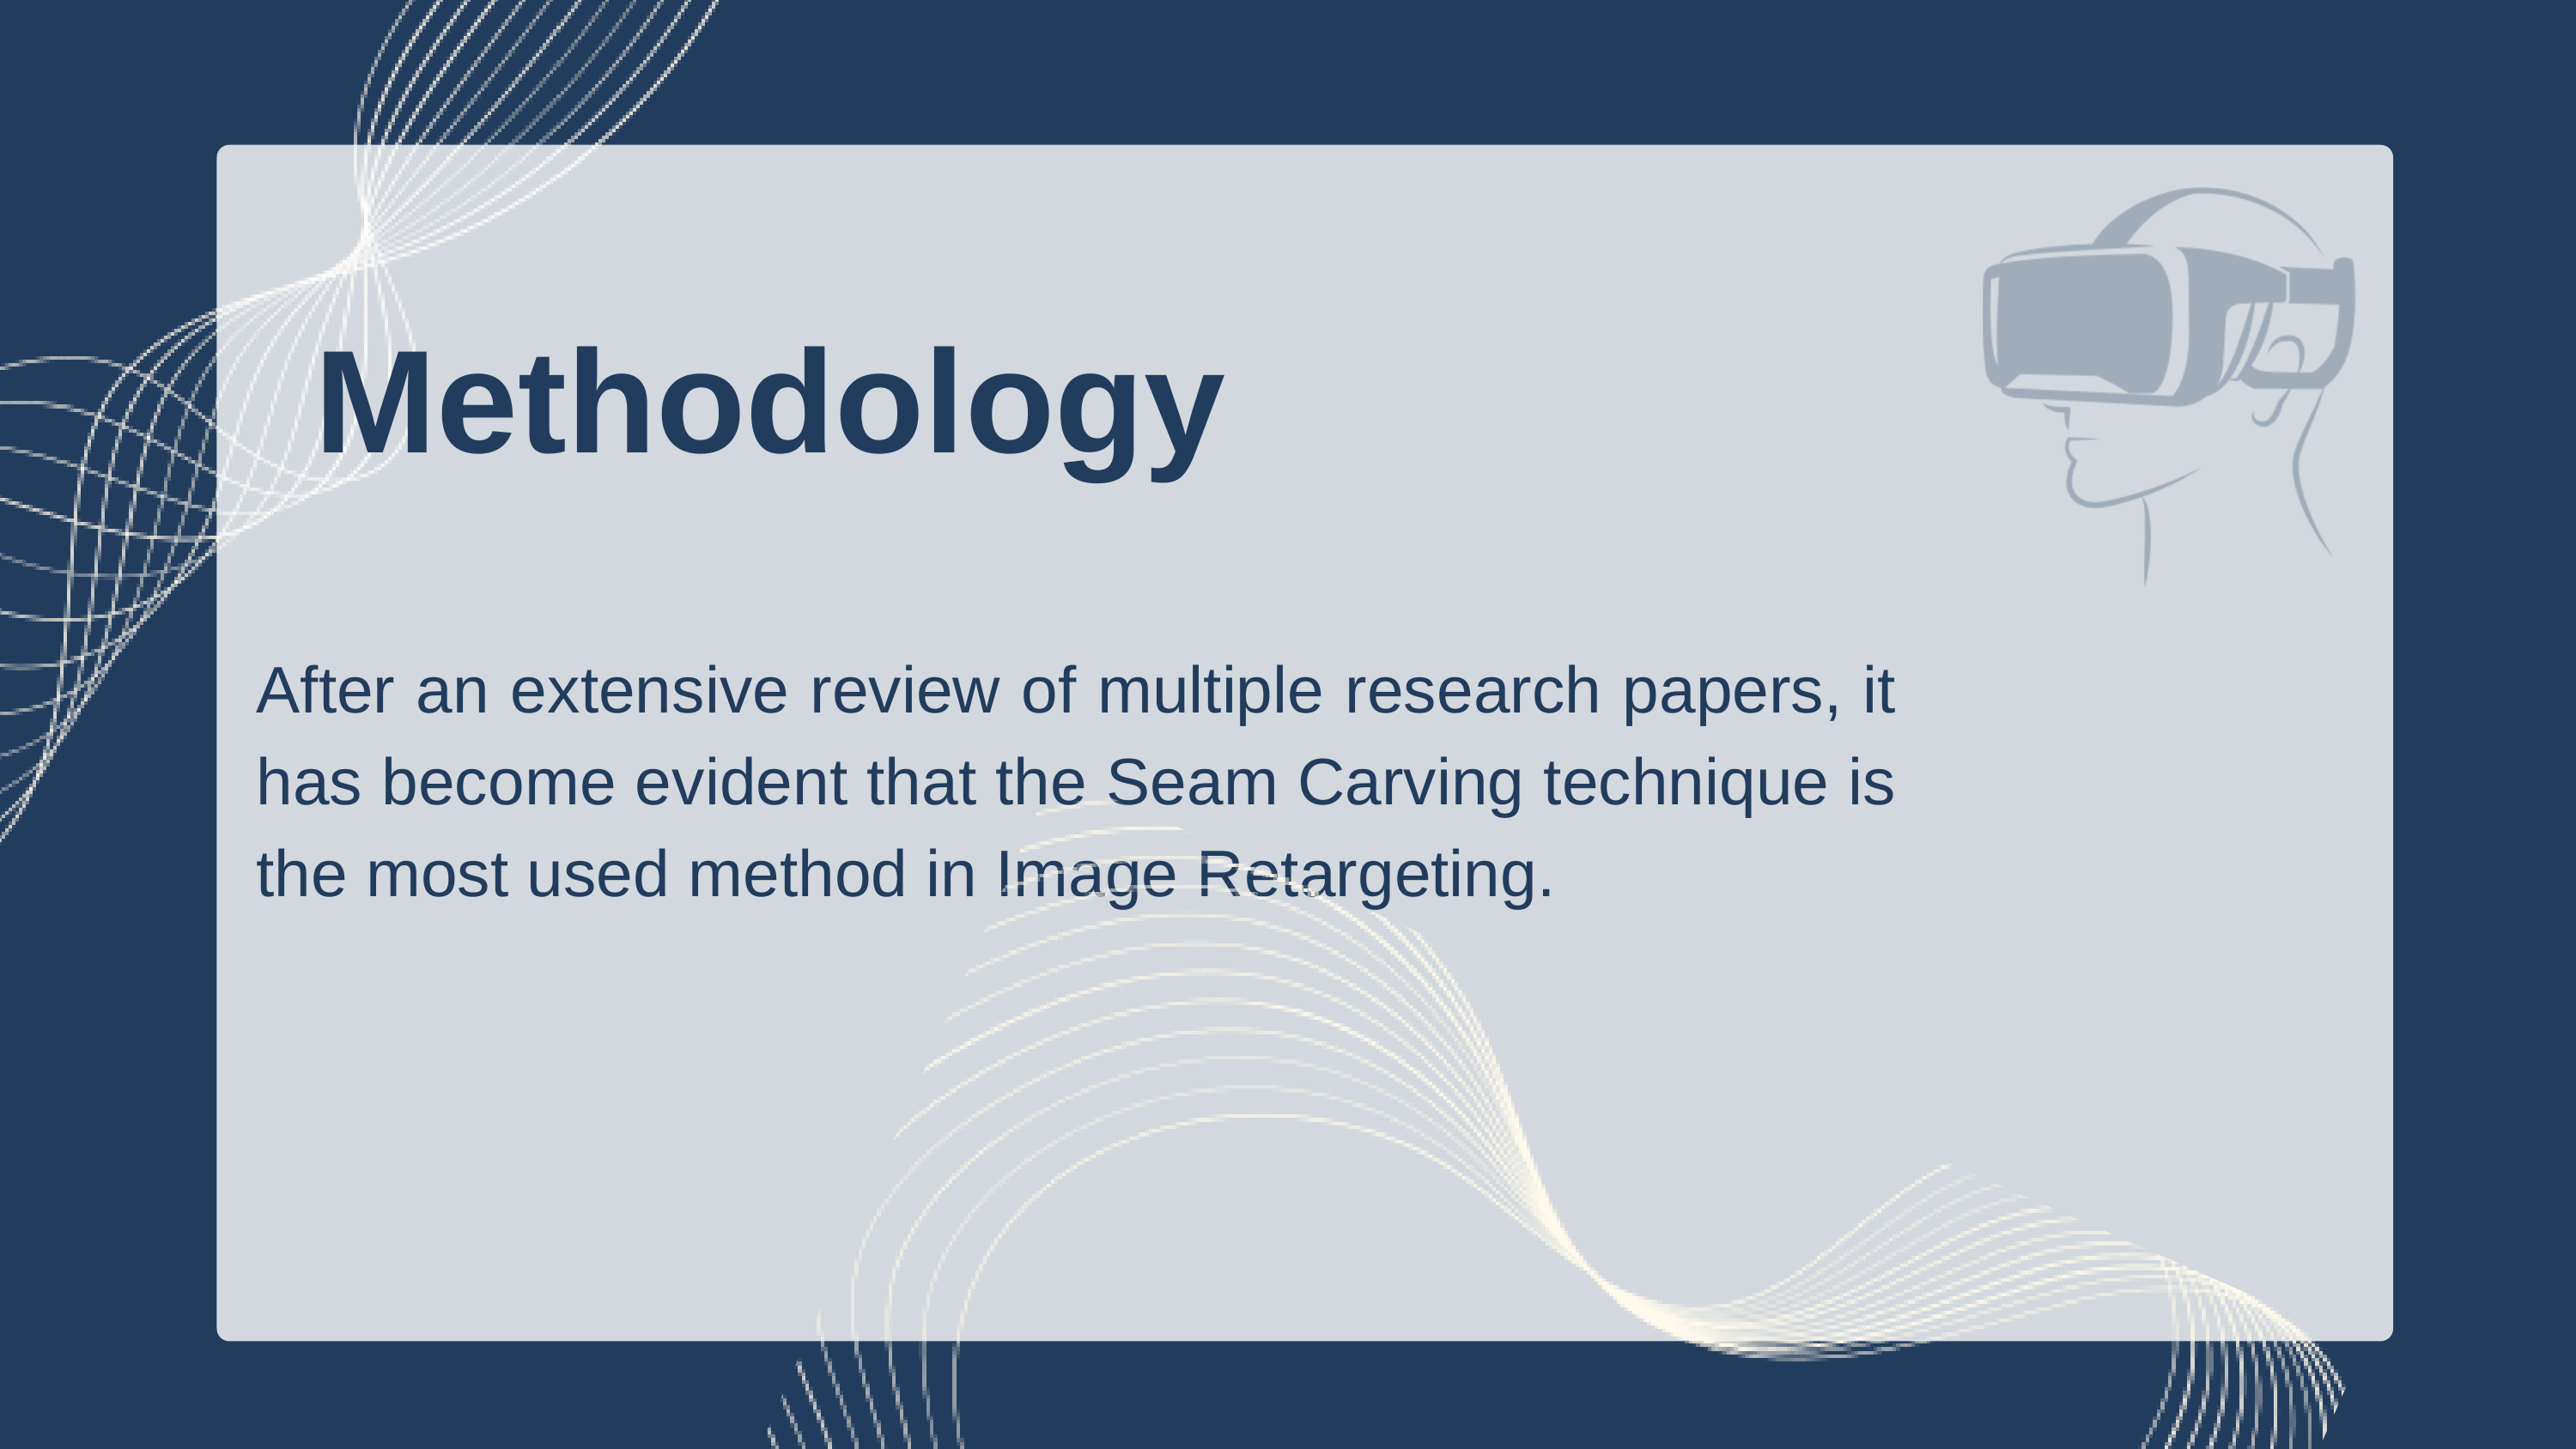

Methodology
After an extensive review of multiple research papers, it has become evident that the Seam Carving technique is the most used method in Image Retargeting.